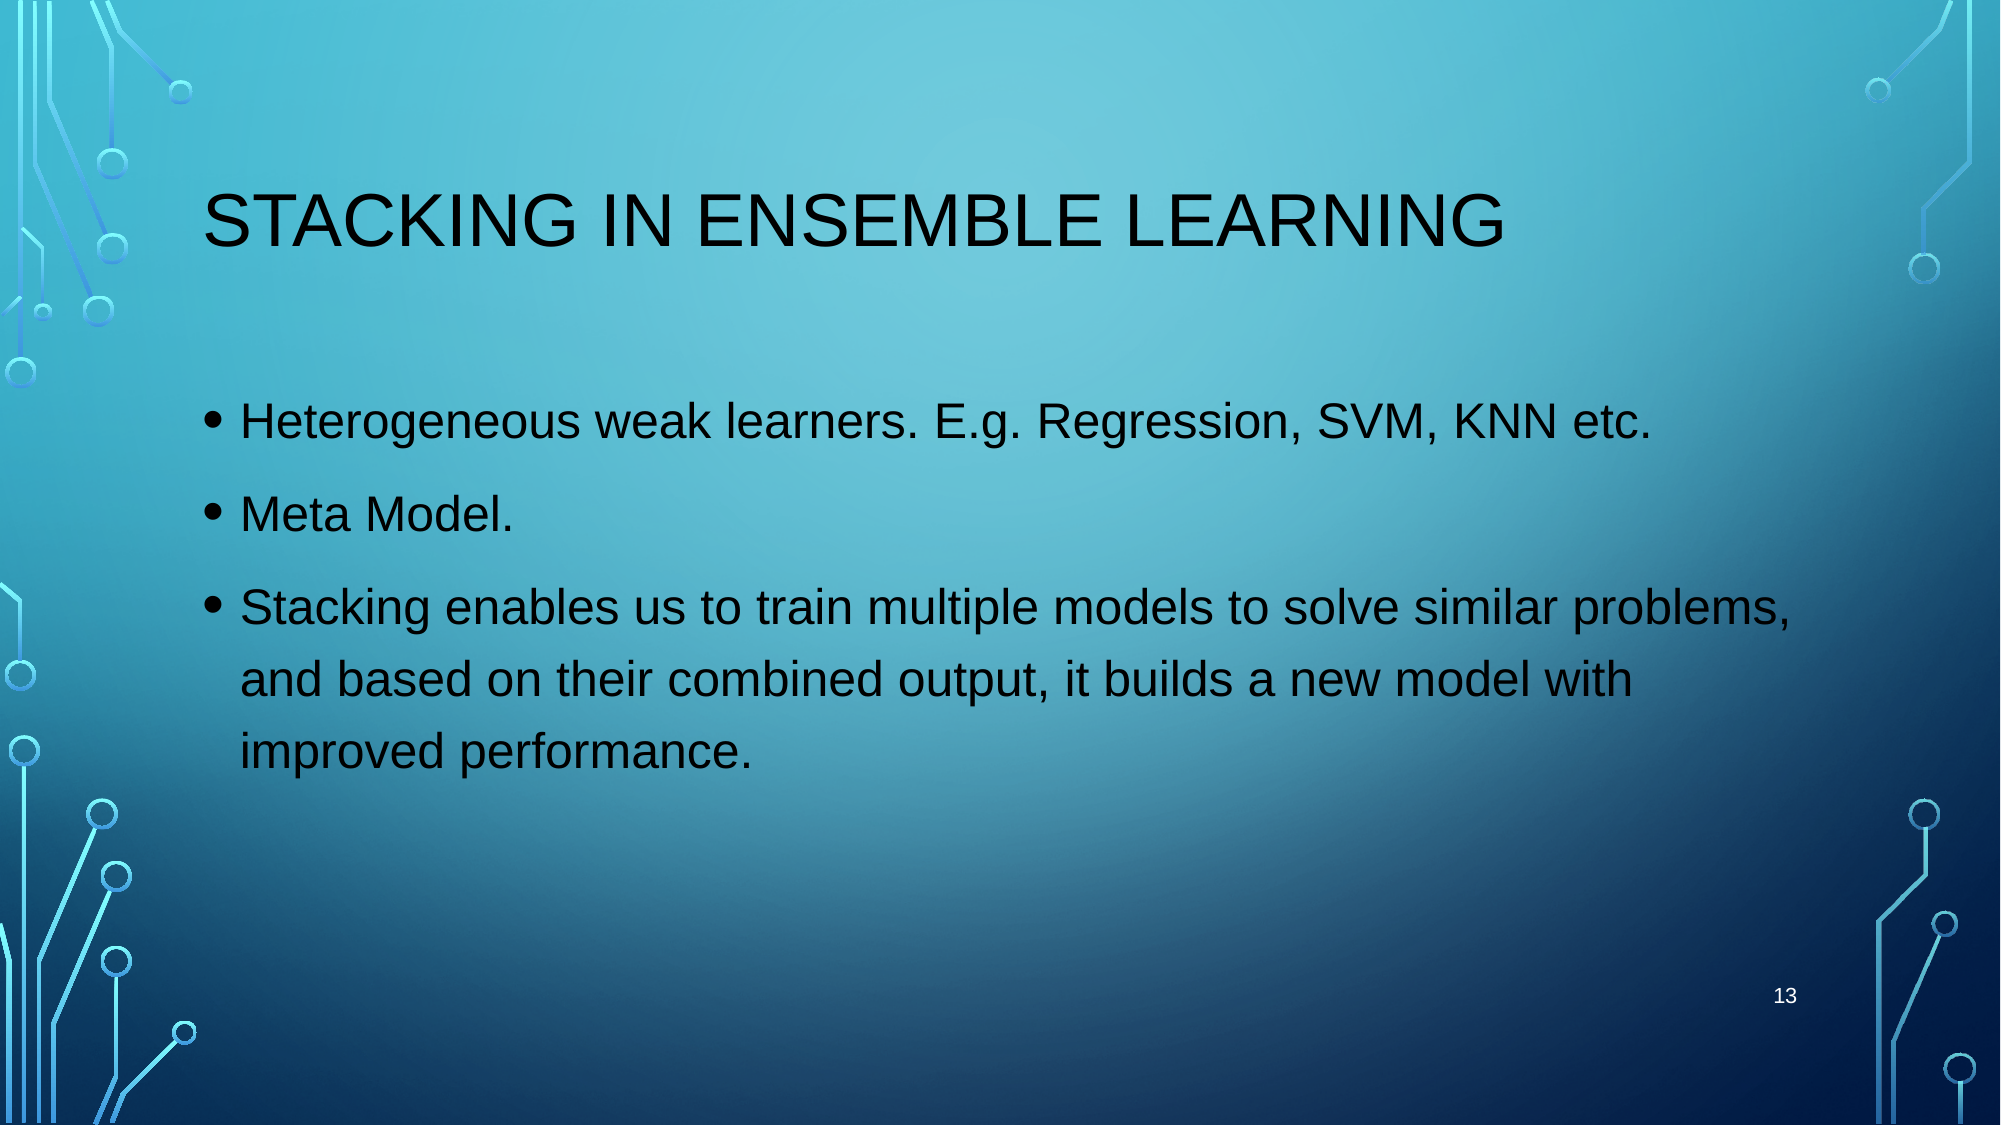

# Stacking in ensemble Learning
Heterogeneous weak learners. E.g. Regression, SVM, KNN etc.
Meta Model.
Stacking enables us to train multiple models to solve similar problems, and based on their combined output, it builds a new model with improved performance.
13